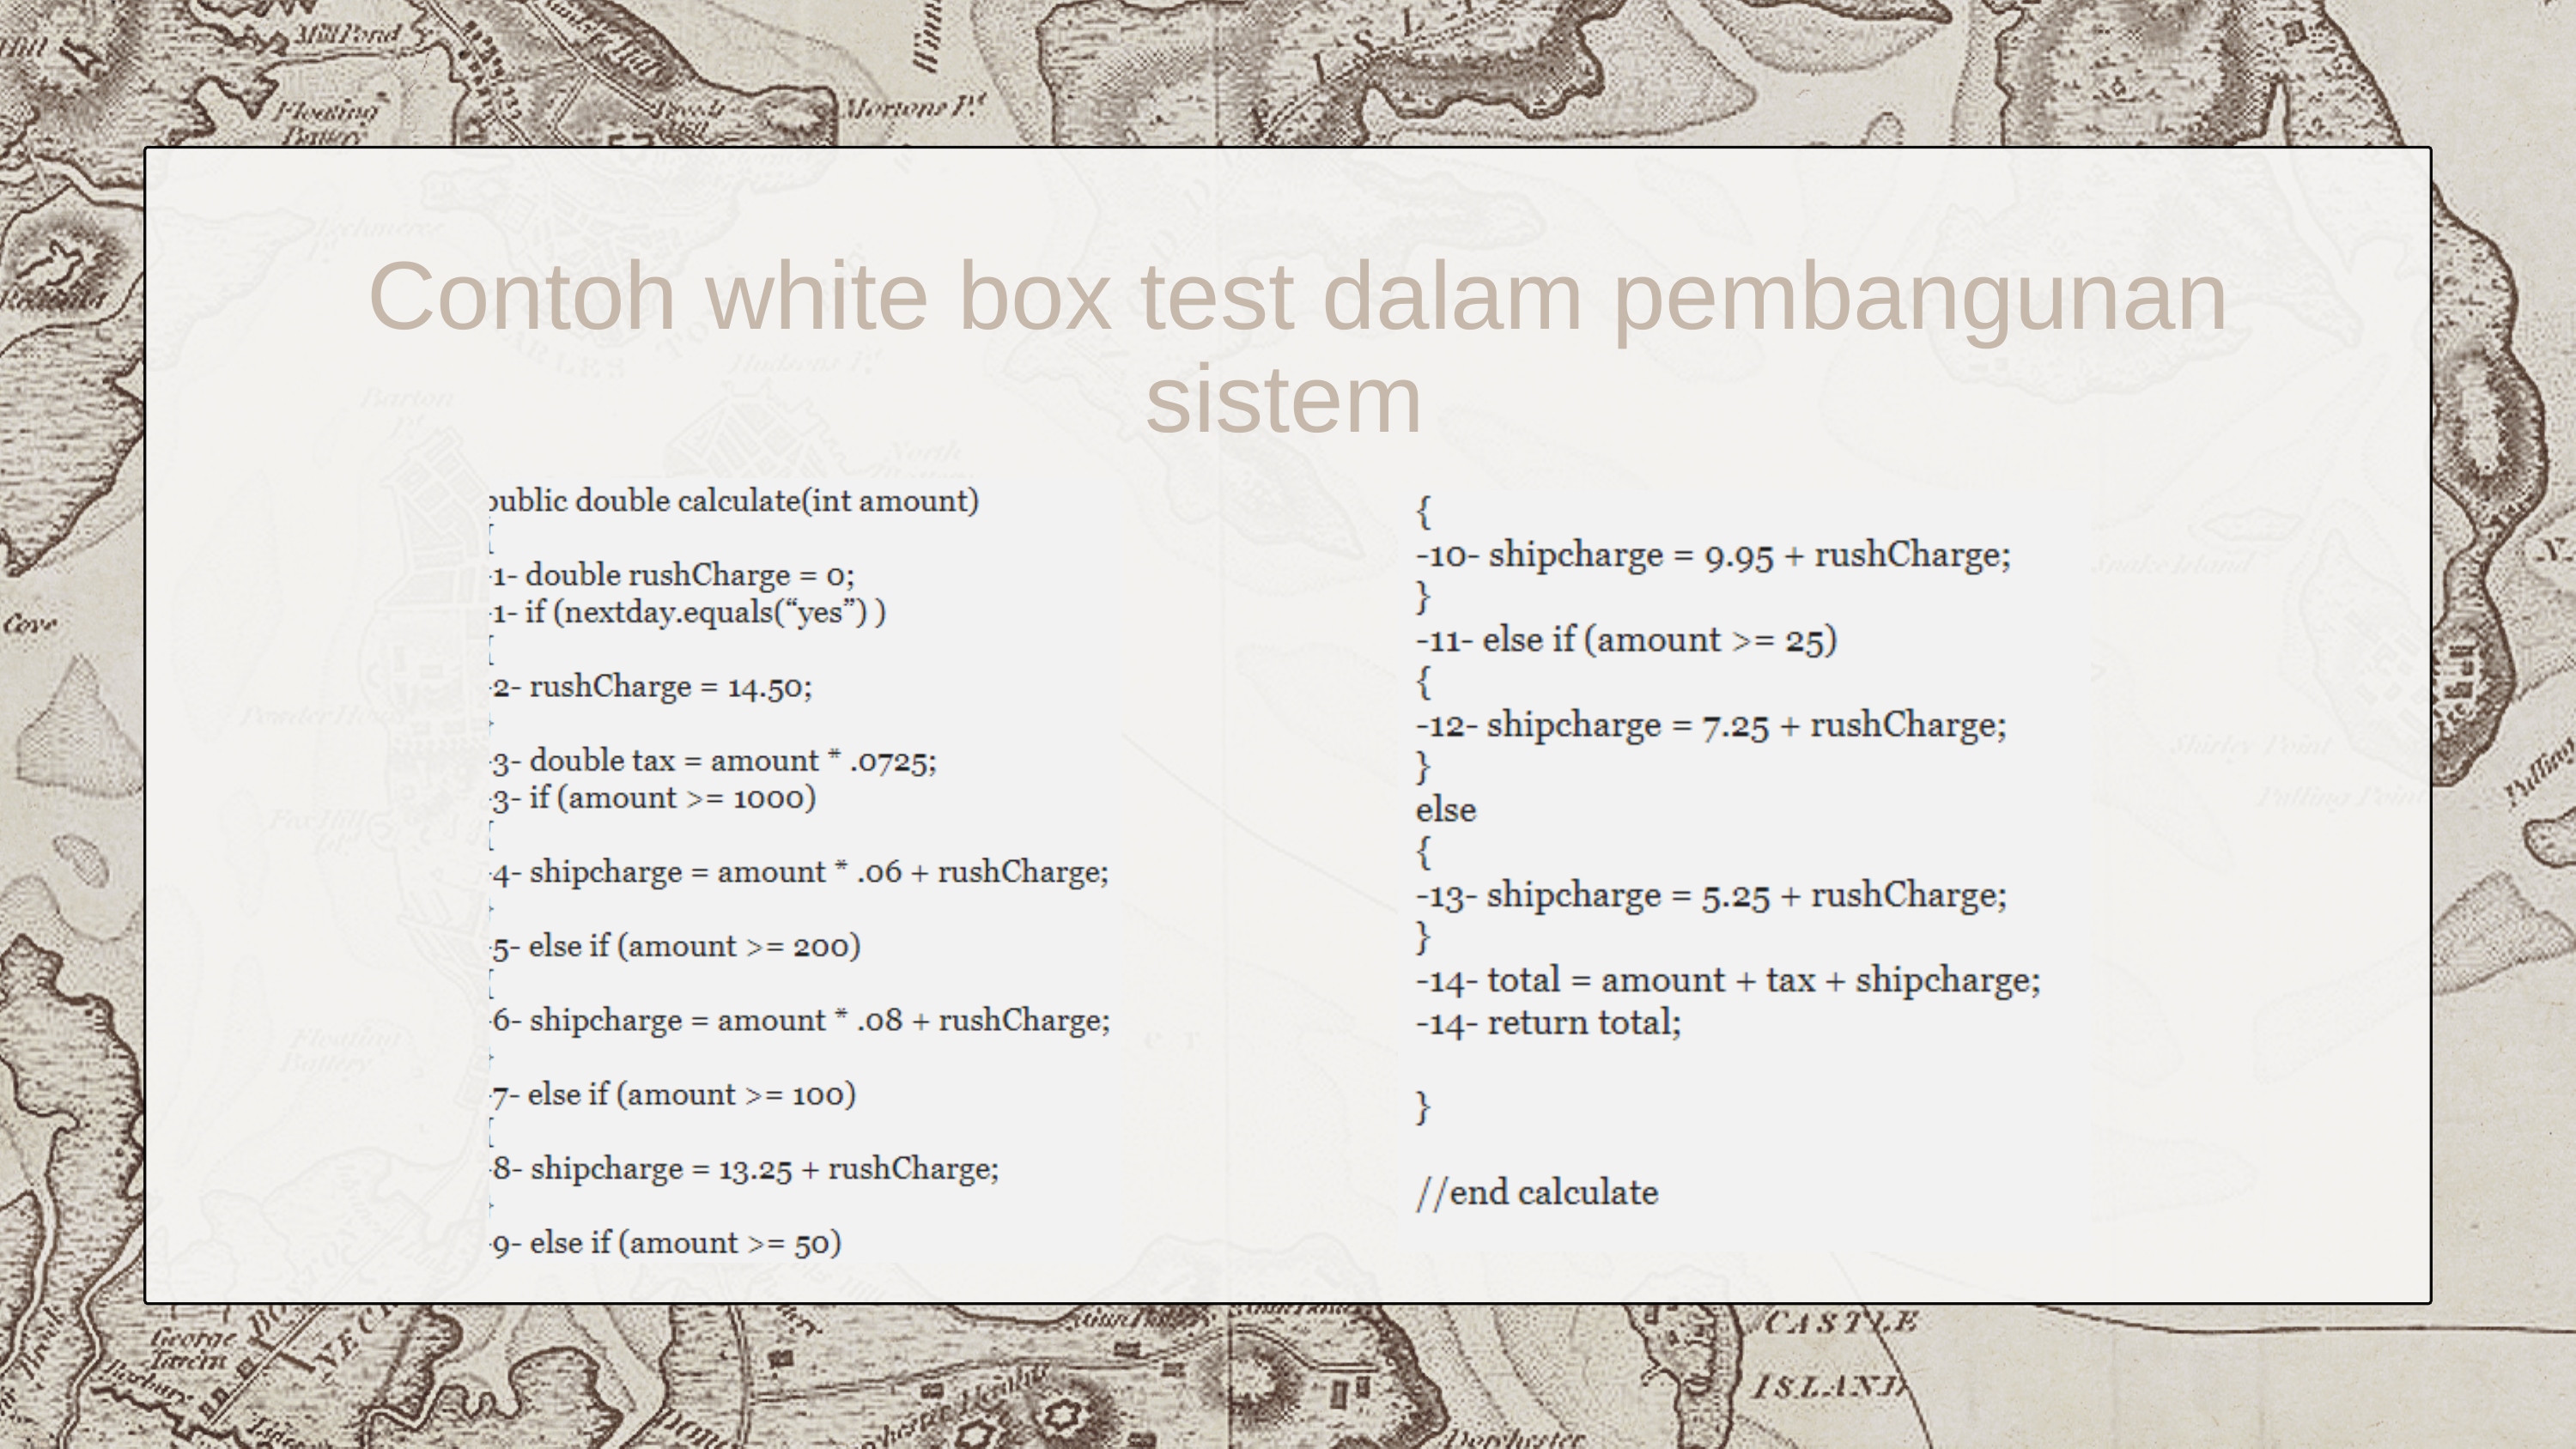

Contoh white box test dalam pembangunan sistem